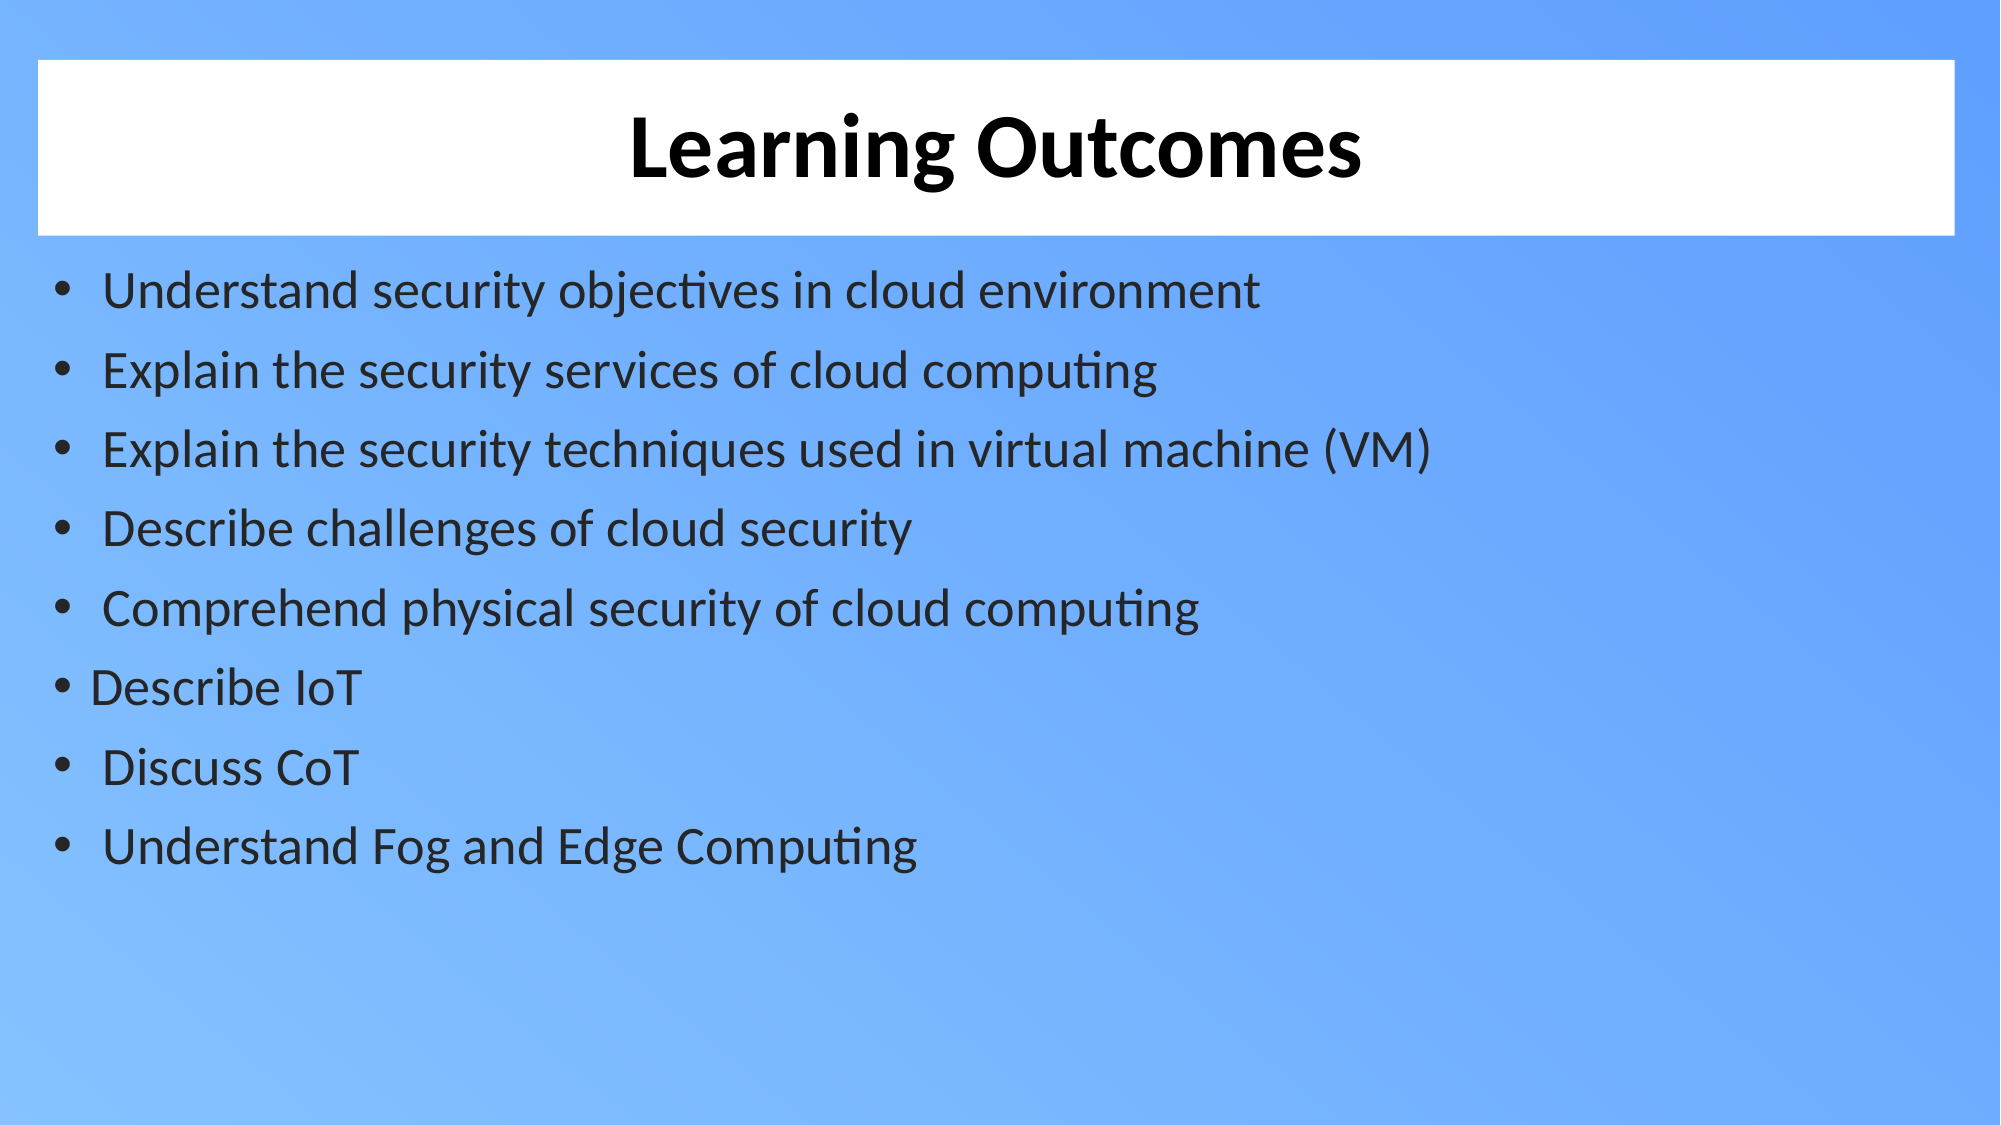

# Learning Outcomes
 Understand security objectives in cloud environment
 Explain the security services of cloud computing
 Explain the security techniques used in virtual machine (VM)
 Describe challenges of cloud security
 Comprehend physical security of cloud computing
Describe IoT
 Discuss CoT
 Understand Fog and Edge Computing